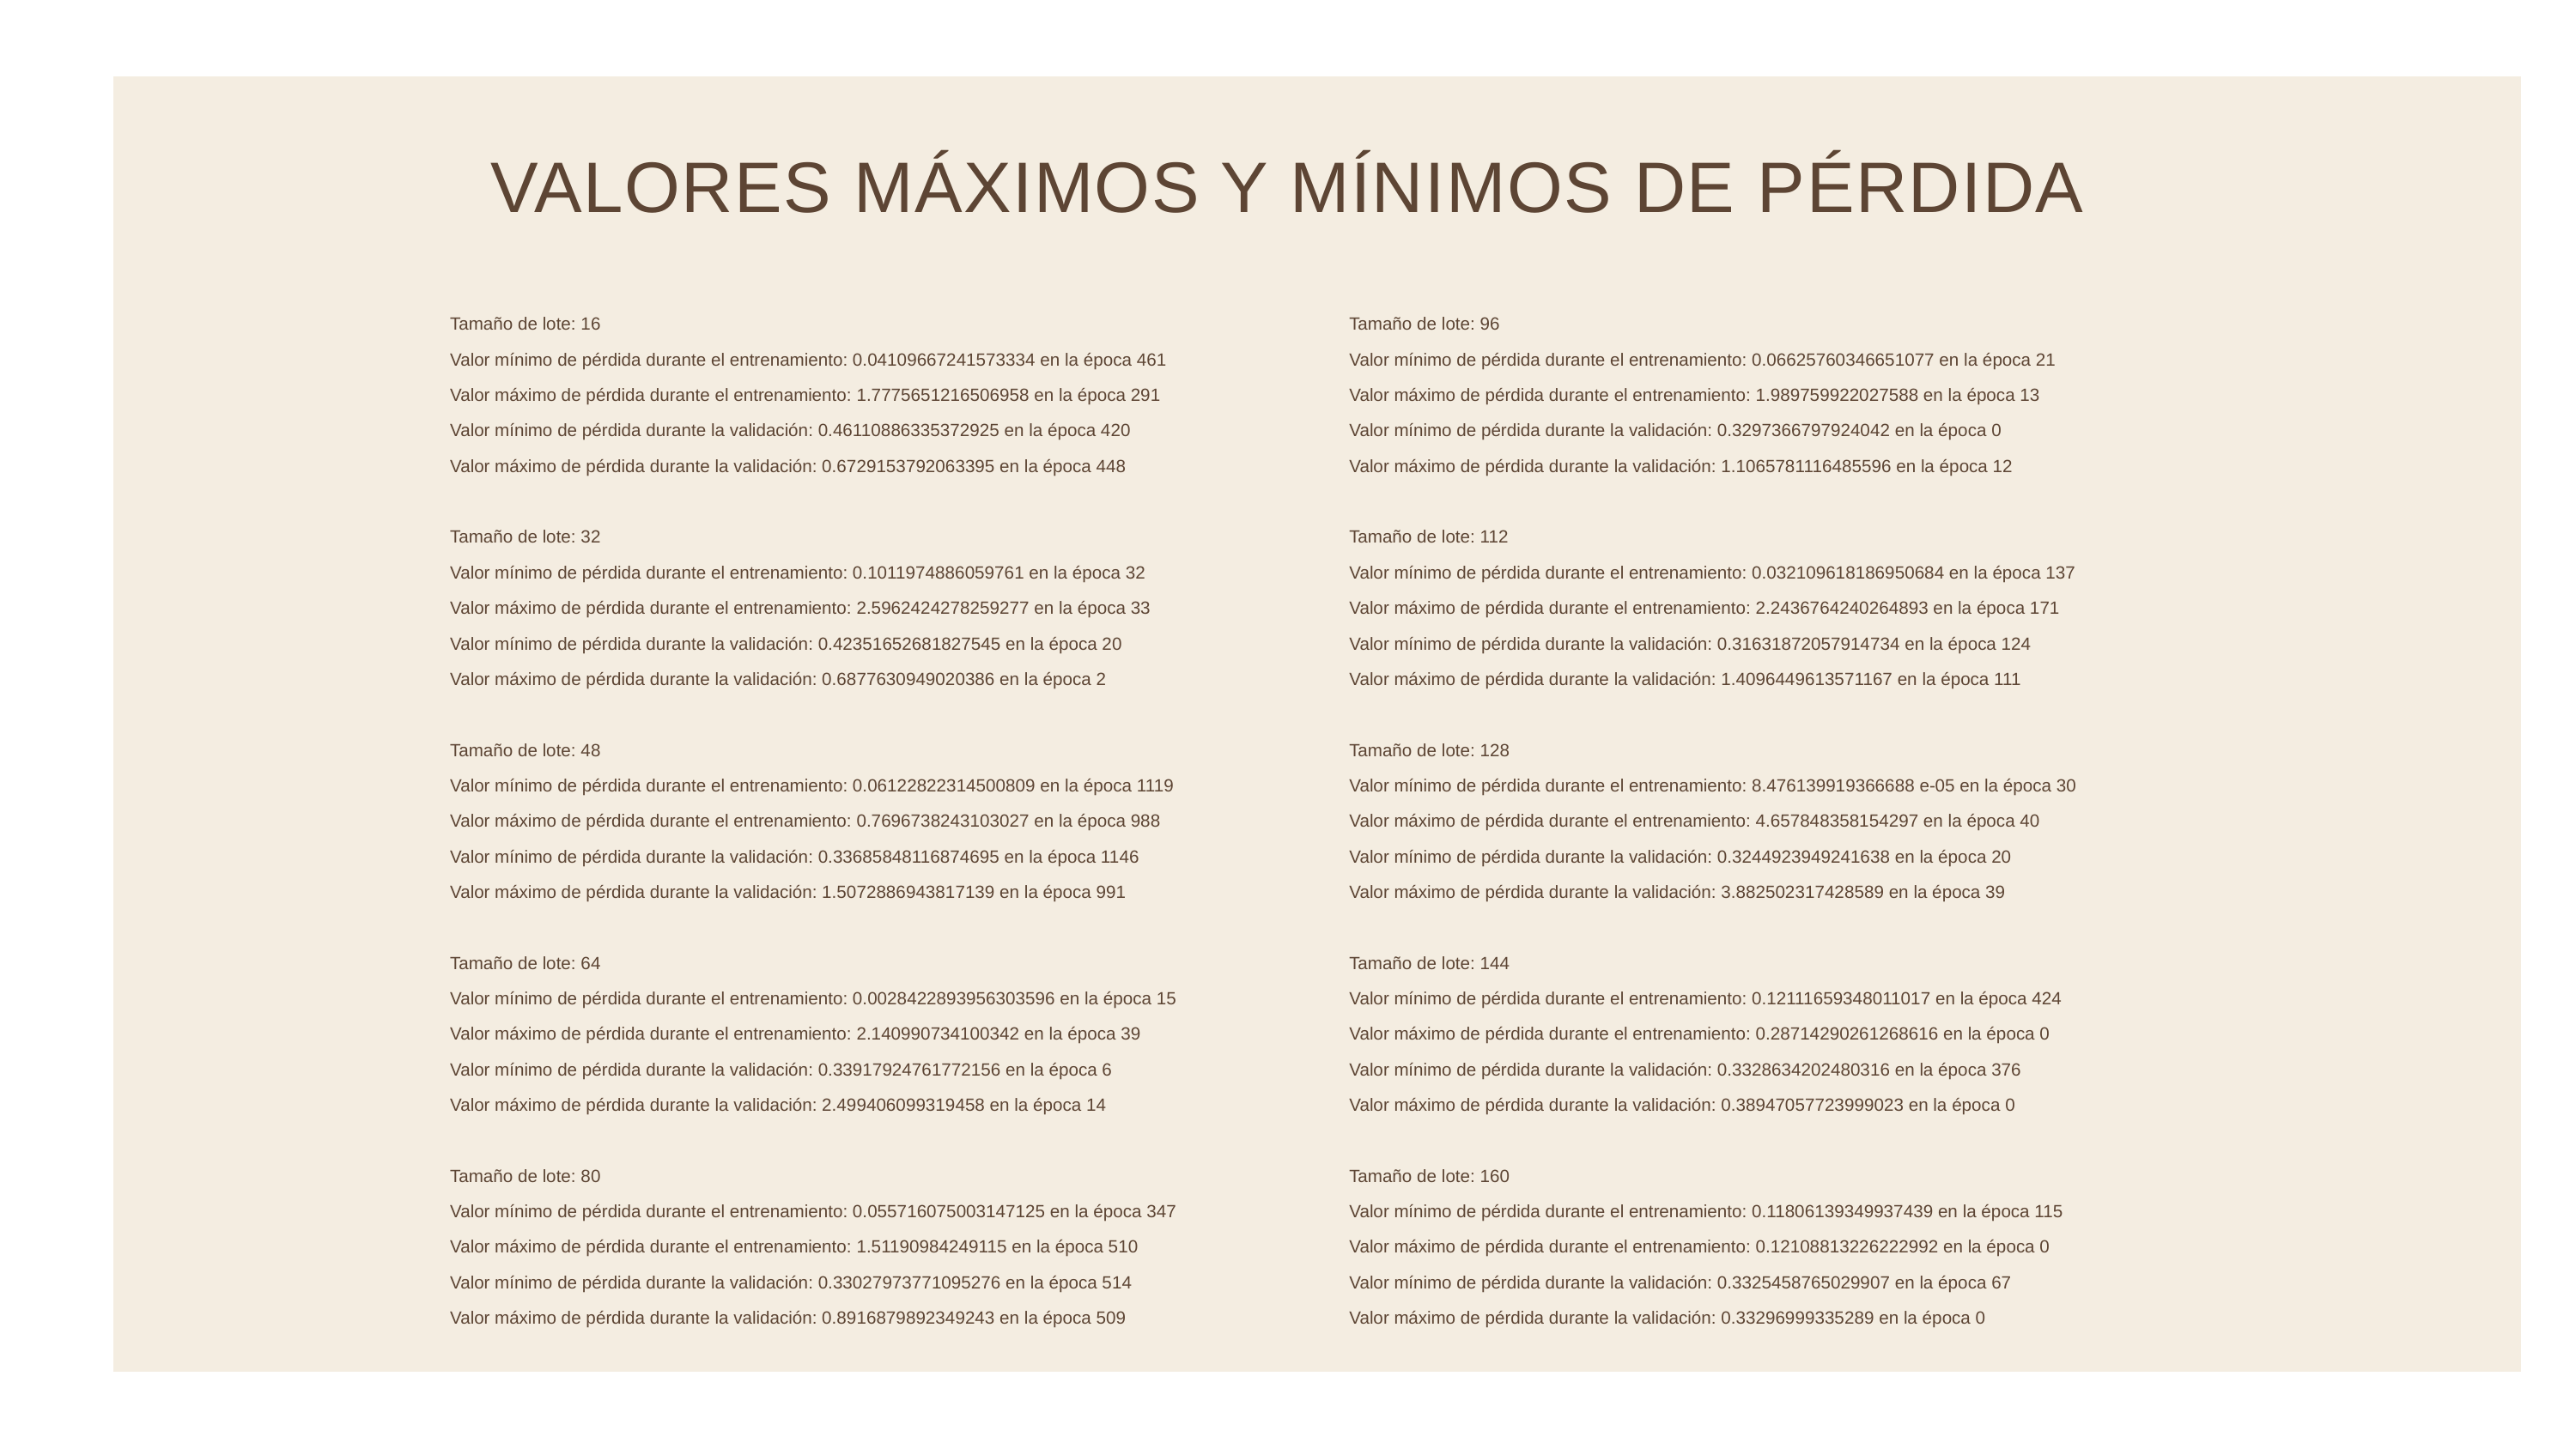

VALORES MÁXIMOS Y MÍNIMOS DE PÉRDIDA
Tamaño de lote: 16
Valor mínimo de pérdida durante el entrenamiento: 0.04109667241573334 en la época 461
Valor máximo de pérdida durante el entrenamiento: 1.7775651216506958 en la época 291
Valor mínimo de pérdida durante la validación: 0.46110886335372925 en la época 420
Valor máximo de pérdida durante la validación: 0.6729153792063395 en la época 448

Tamaño de lote: 32
Valor mínimo de pérdida durante el entrenamiento: 0.1011974886059761 en la época 32
Valor máximo de pérdida durante el entrenamiento: 2.5962424278259277 en la época 33
Valor mínimo de pérdida durante la validación: 0.42351652681827545 en la época 20
Valor máximo de pérdida durante la validación: 0.6877630949020386 en la época 2

Tamaño de lote: 48
Valor mínimo de pérdida durante el entrenamiento: 0.06122822314500809 en la época 1119
Valor máximo de pérdida durante el entrenamiento: 0.7696738243103027 en la época 988
Valor mínimo de pérdida durante la validación: 0.33685848116874695 en la época 1146
Valor máximo de pérdida durante la validación: 1.5072886943817139 en la época 991

Tamaño de lote: 64
Valor mínimo de pérdida durante el entrenamiento: 0.0028422893956303596 en la época 15
Valor máximo de pérdida durante el entrenamiento: 2.140990734100342 en la época 39
Valor mínimo de pérdida durante la validación: 0.33917924761772156 en la época 6
Valor máximo de pérdida durante la validación: 2.499406099319458 en la época 14

Tamaño de lote: 80
Valor mínimo de pérdida durante el entrenamiento: 0.055716075003147125 en la época 347
Valor máximo de pérdida durante el entrenamiento: 1.51190984249115 en la época 510
Valor mínimo de pérdida durante la validación: 0.33027973771095276 en la época 514
Valor máximo de pérdida durante la validación: 0.8916879892349243 en la época 509
Tamaño de lote: 96
Valor mínimo de pérdida durante el entrenamiento: 0.06625760346651077 en la época 21
Valor máximo de pérdida durante el entrenamiento: 1.989759922027588 en la época 13
Valor mínimo de pérdida durante la validación: 0.3297366797924042 en la época 0
Valor máximo de pérdida durante la validación: 1.1065781116485596 en la época 12

Tamaño de lote: 112
Valor mínimo de pérdida durante el entrenamiento: 0.032109618186950684 en la época 137
Valor máximo de pérdida durante el entrenamiento: 2.2436764240264893 en la época 171
Valor mínimo de pérdida durante la validación: 0.31631872057914734 en la época 124
Valor máximo de pérdida durante la validación: 1.4096449613571167 en la época 111

Tamaño de lote: 128
Valor mínimo de pérdida durante el entrenamiento: 8.476139919366688 e-05 en la época 30
Valor máximo de pérdida durante el entrenamiento: 4.657848358154297 en la época 40
Valor mínimo de pérdida durante la validación: 0.3244923949241638 en la época 20
Valor máximo de pérdida durante la validación: 3.882502317428589 en la época 39

Tamaño de lote: 144
Valor mínimo de pérdida durante el entrenamiento: 0.12111659348011017 en la época 424
Valor máximo de pérdida durante el entrenamiento: 0.28714290261268616 en la época 0
Valor mínimo de pérdida durante la validación: 0.3328634202480316 en la época 376
Valor máximo de pérdida durante la validación: 0.38947057723999023 en la época 0

Tamaño de lote: 160
Valor mínimo de pérdida durante el entrenamiento: 0.11806139349937439 en la época 115
Valor máximo de pérdida durante el entrenamiento: 0.12108813226222992 en la época 0
Valor mínimo de pérdida durante la validación: 0.3325458765029907 en la época 67
Valor máximo de pérdida durante la validación: 0.33296999335289 en la época 0